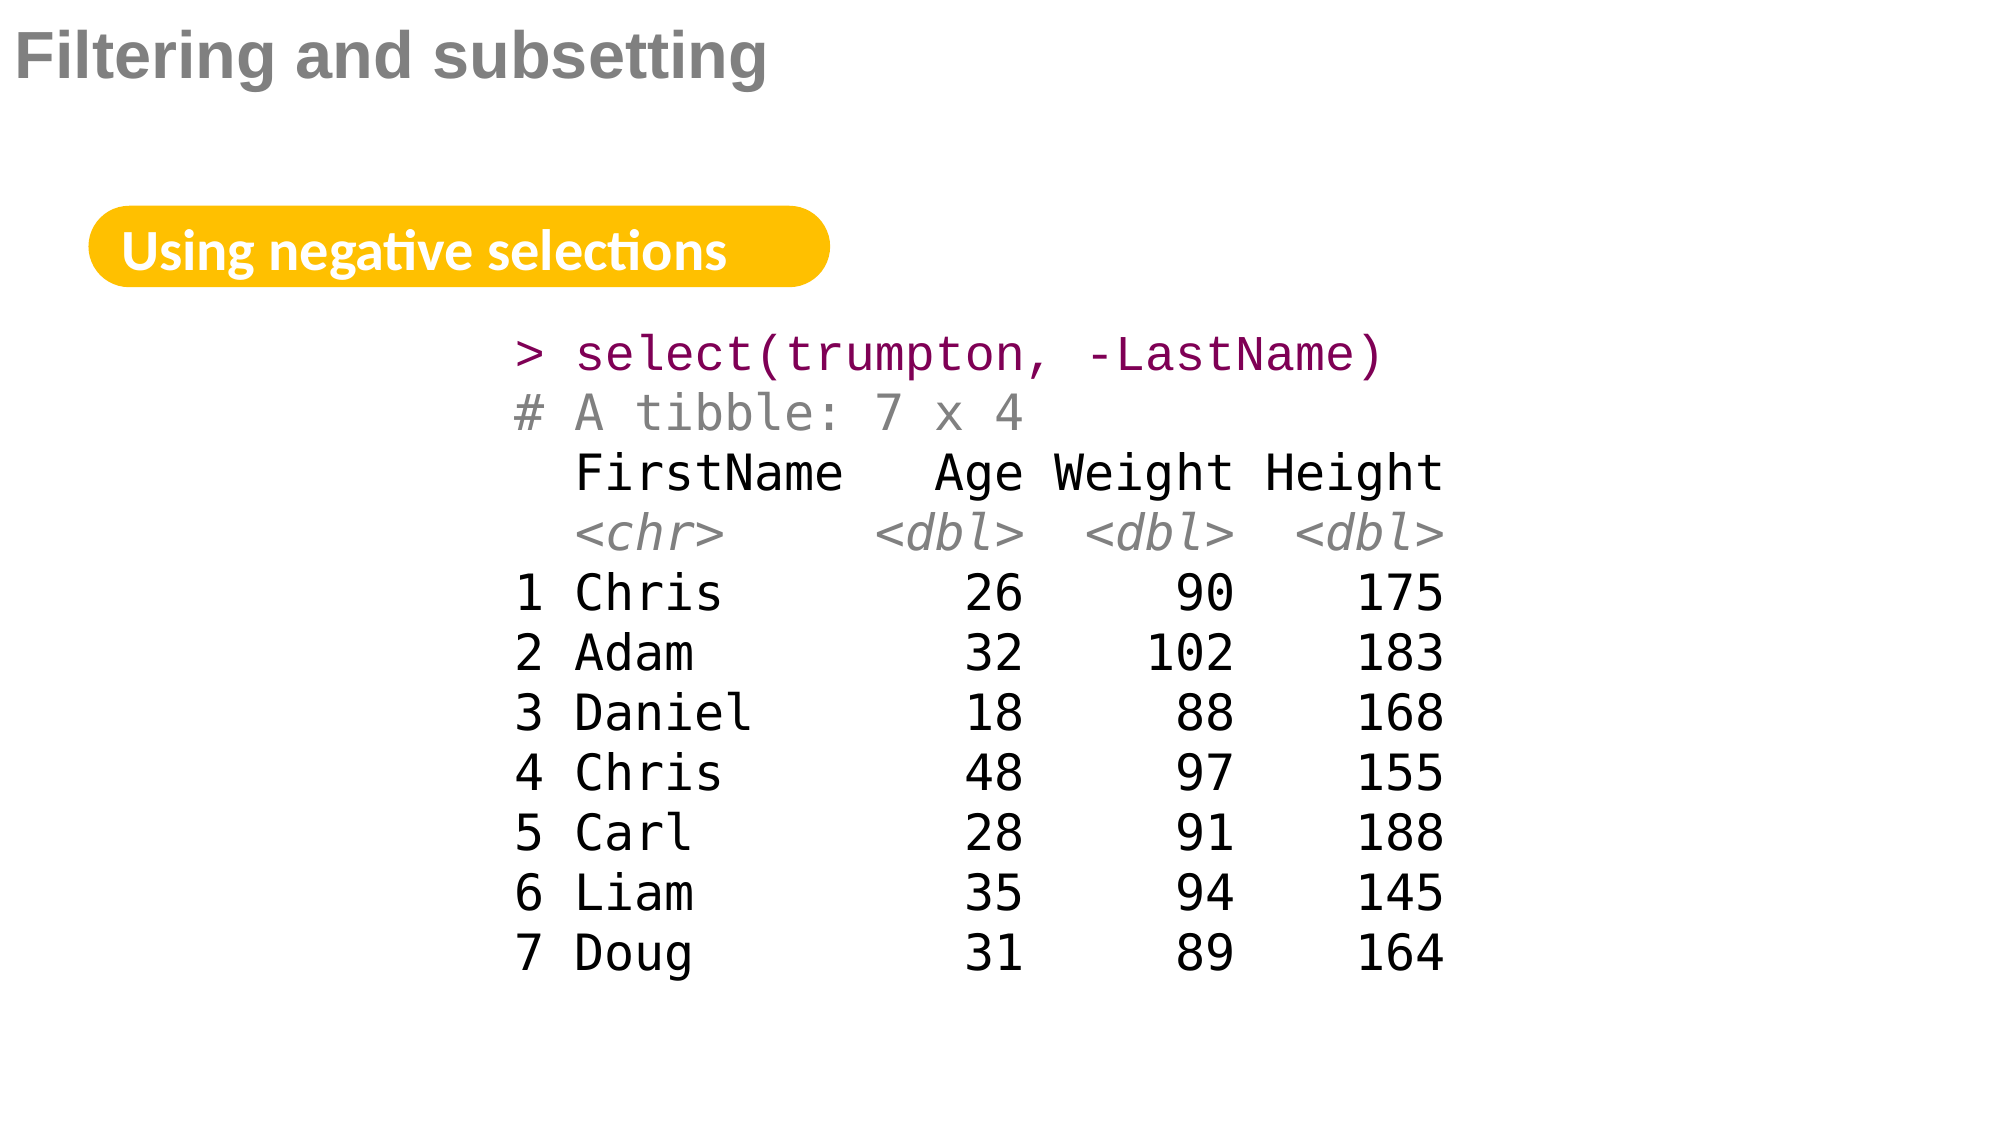

Filtering and subsetting
Using negative selections

> select(trumpton, -LastName)
# A tibble: 7 x 4
  FirstName   Age Weight Height
  <chr>     <dbl>  <dbl>  <dbl>
1 Chris        26     90    175
2 Adam         32    102    183
3 Daniel       18     88    168
4 Chris        48     97    155
5 Carl         28     91    188
6 Liam         35     94    145
7 Doug         31     89    164